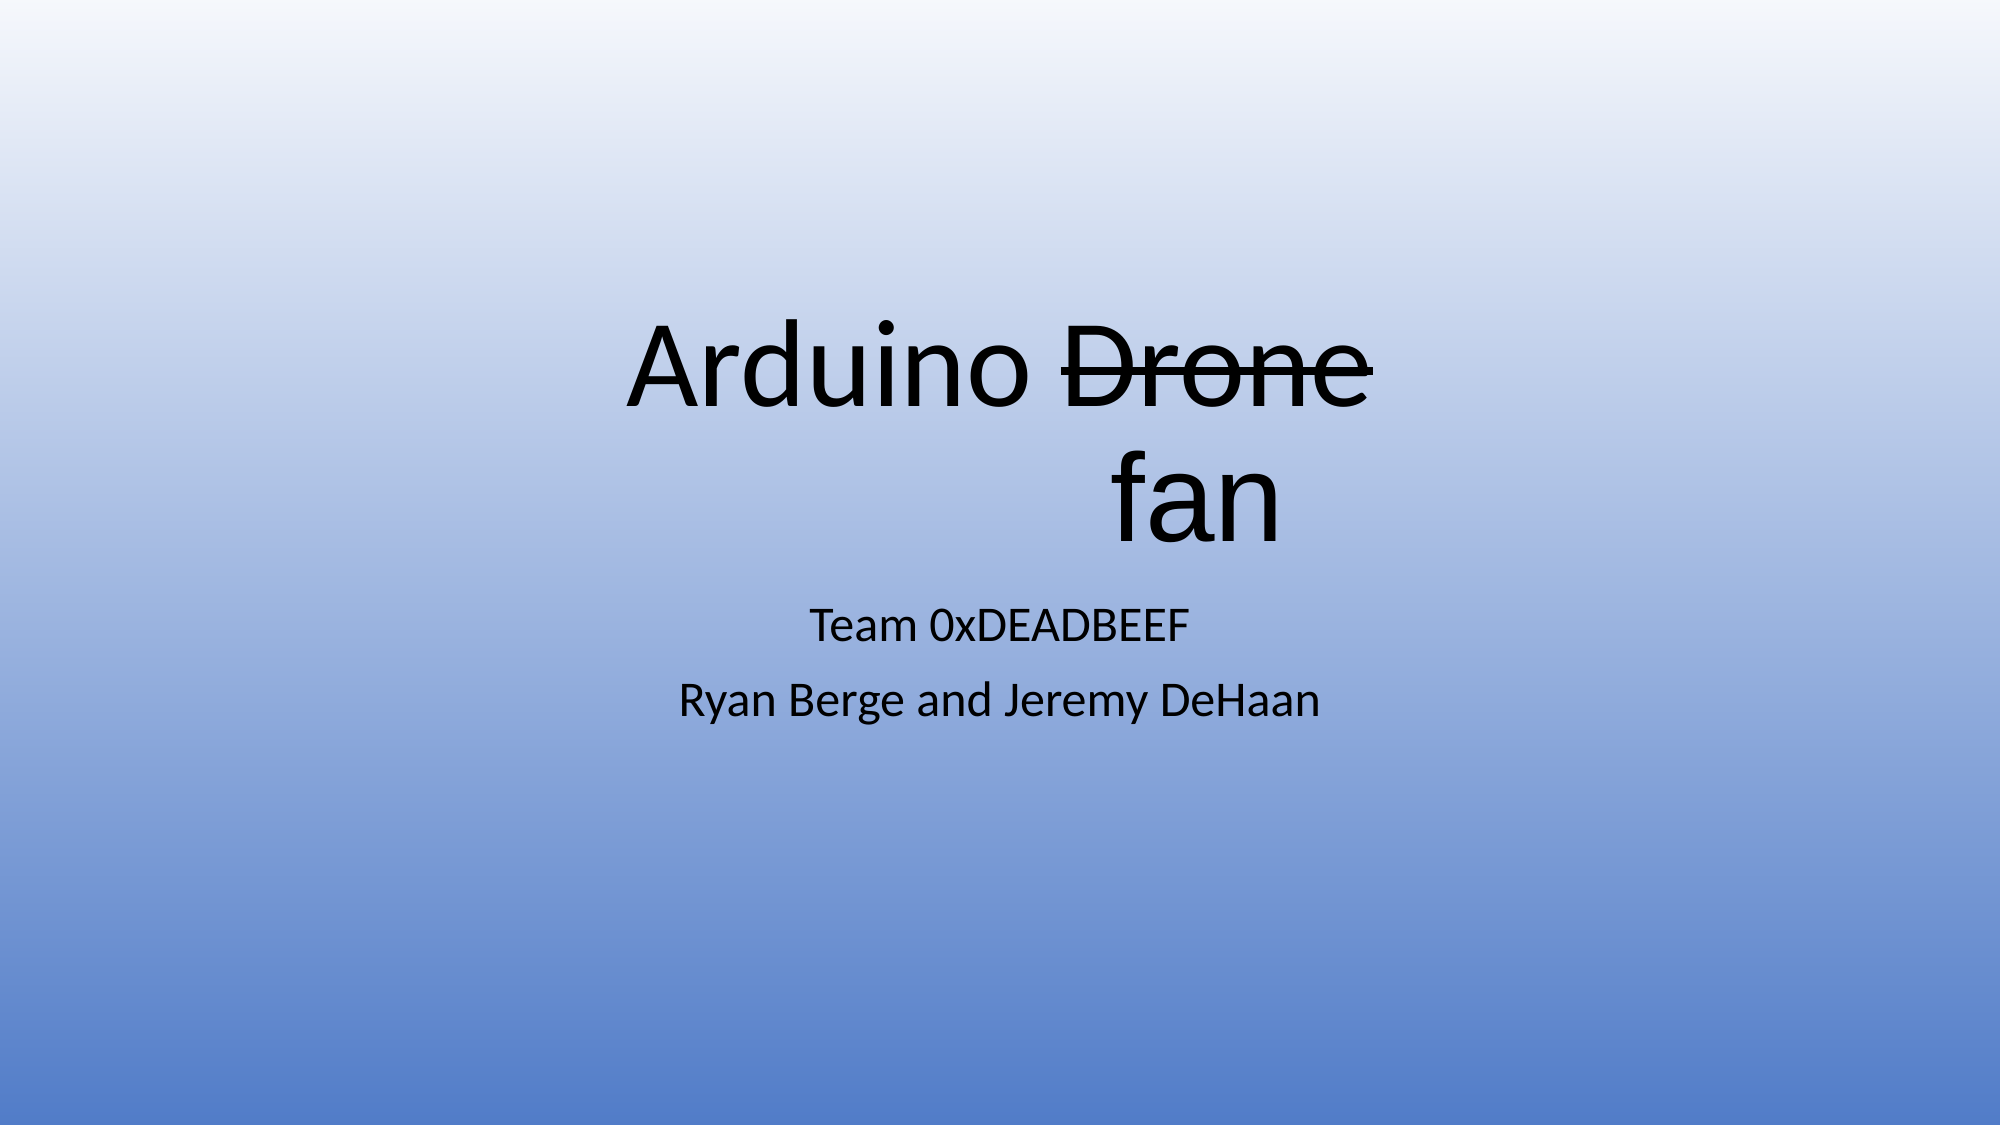

# Arduino Drone fan
Team 0xDEADBEEF
Ryan Berge and Jeremy DeHaan